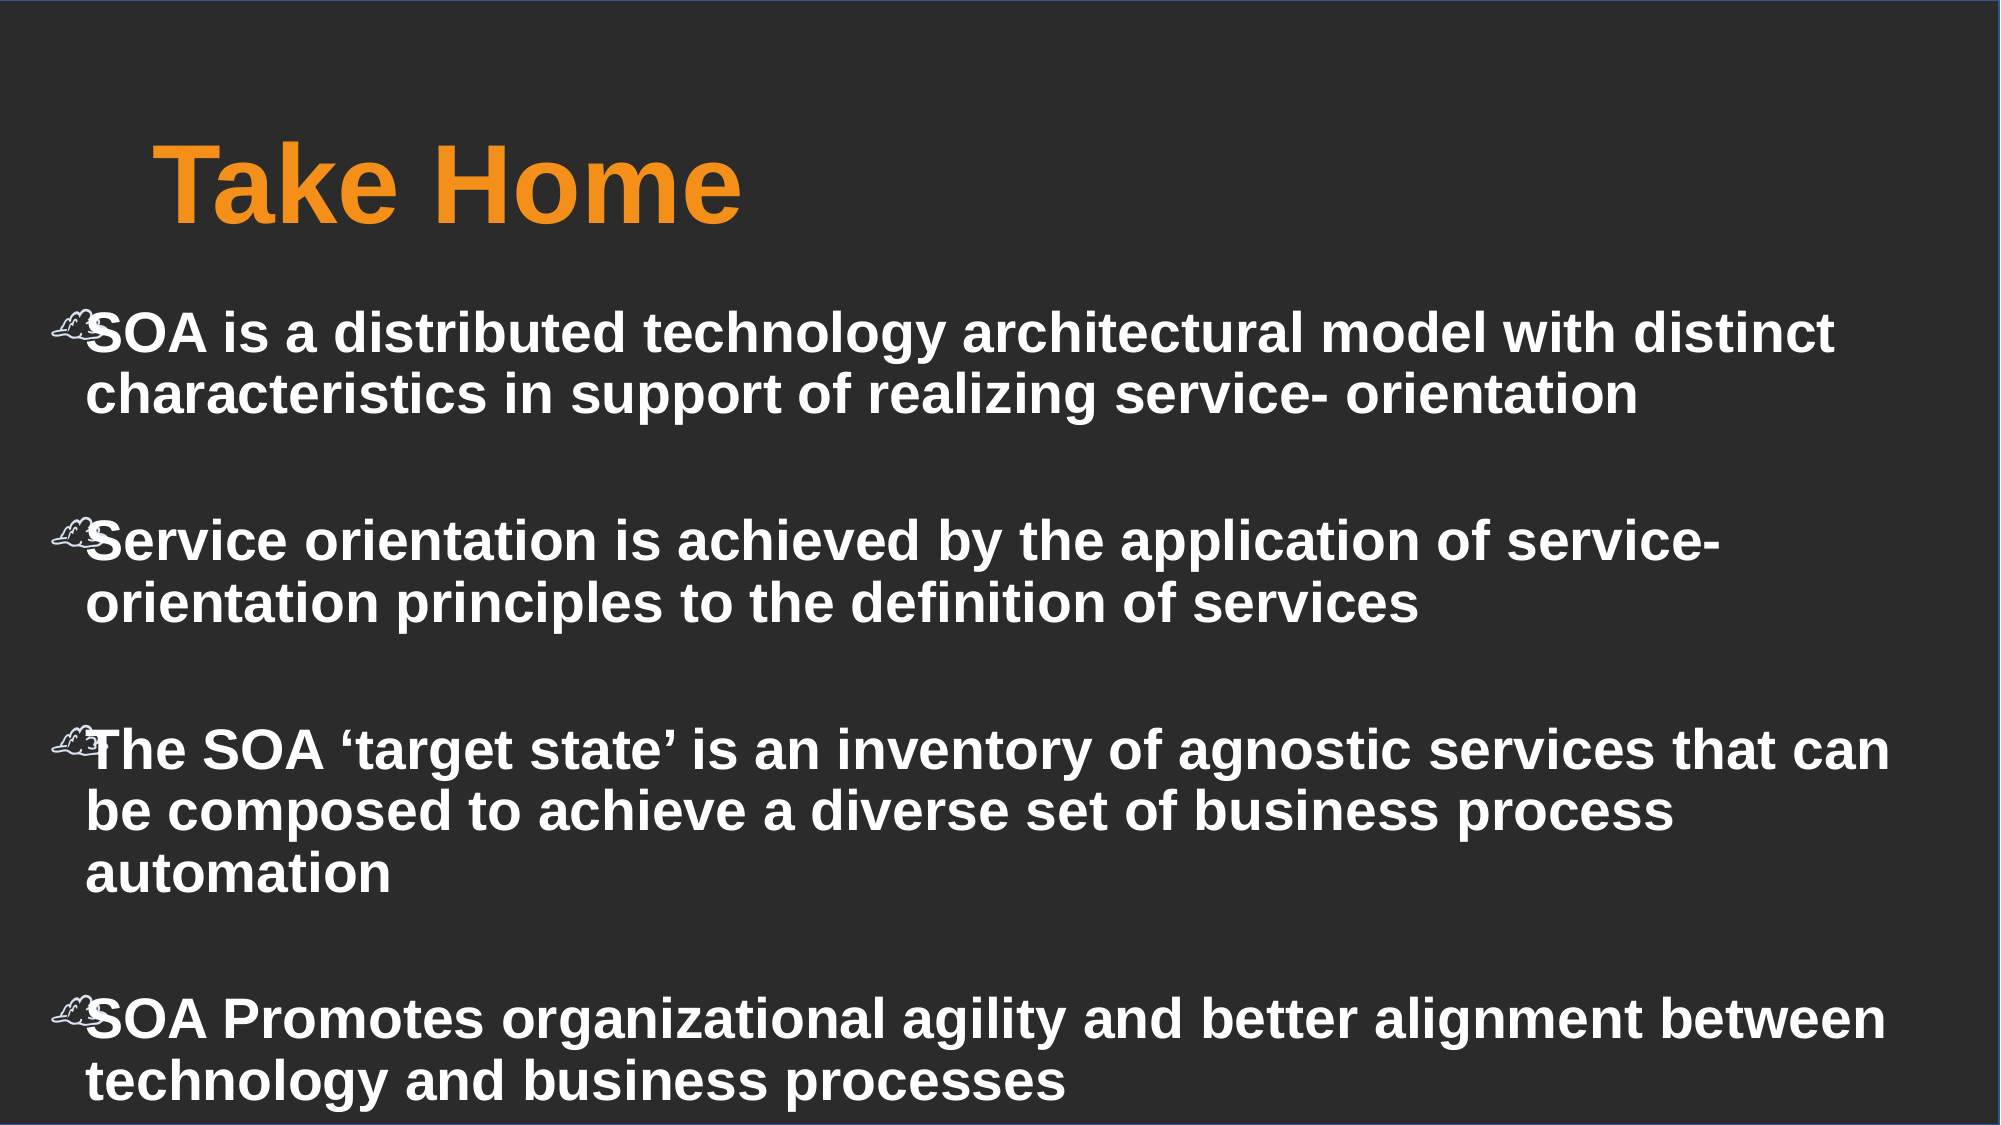

Take Home
SOA is a distributed technology architectural model with distinct characteristics in support of realizing service- orientation

Service orientation is achieved by the application of service-orientation principles to the definition of services

The SOA ‘target state’ is an inventory of agnostic services that can be composed to achieve a diverse set of business process automation

SOA Promotes organizational agility and better alignment between technology and business processes